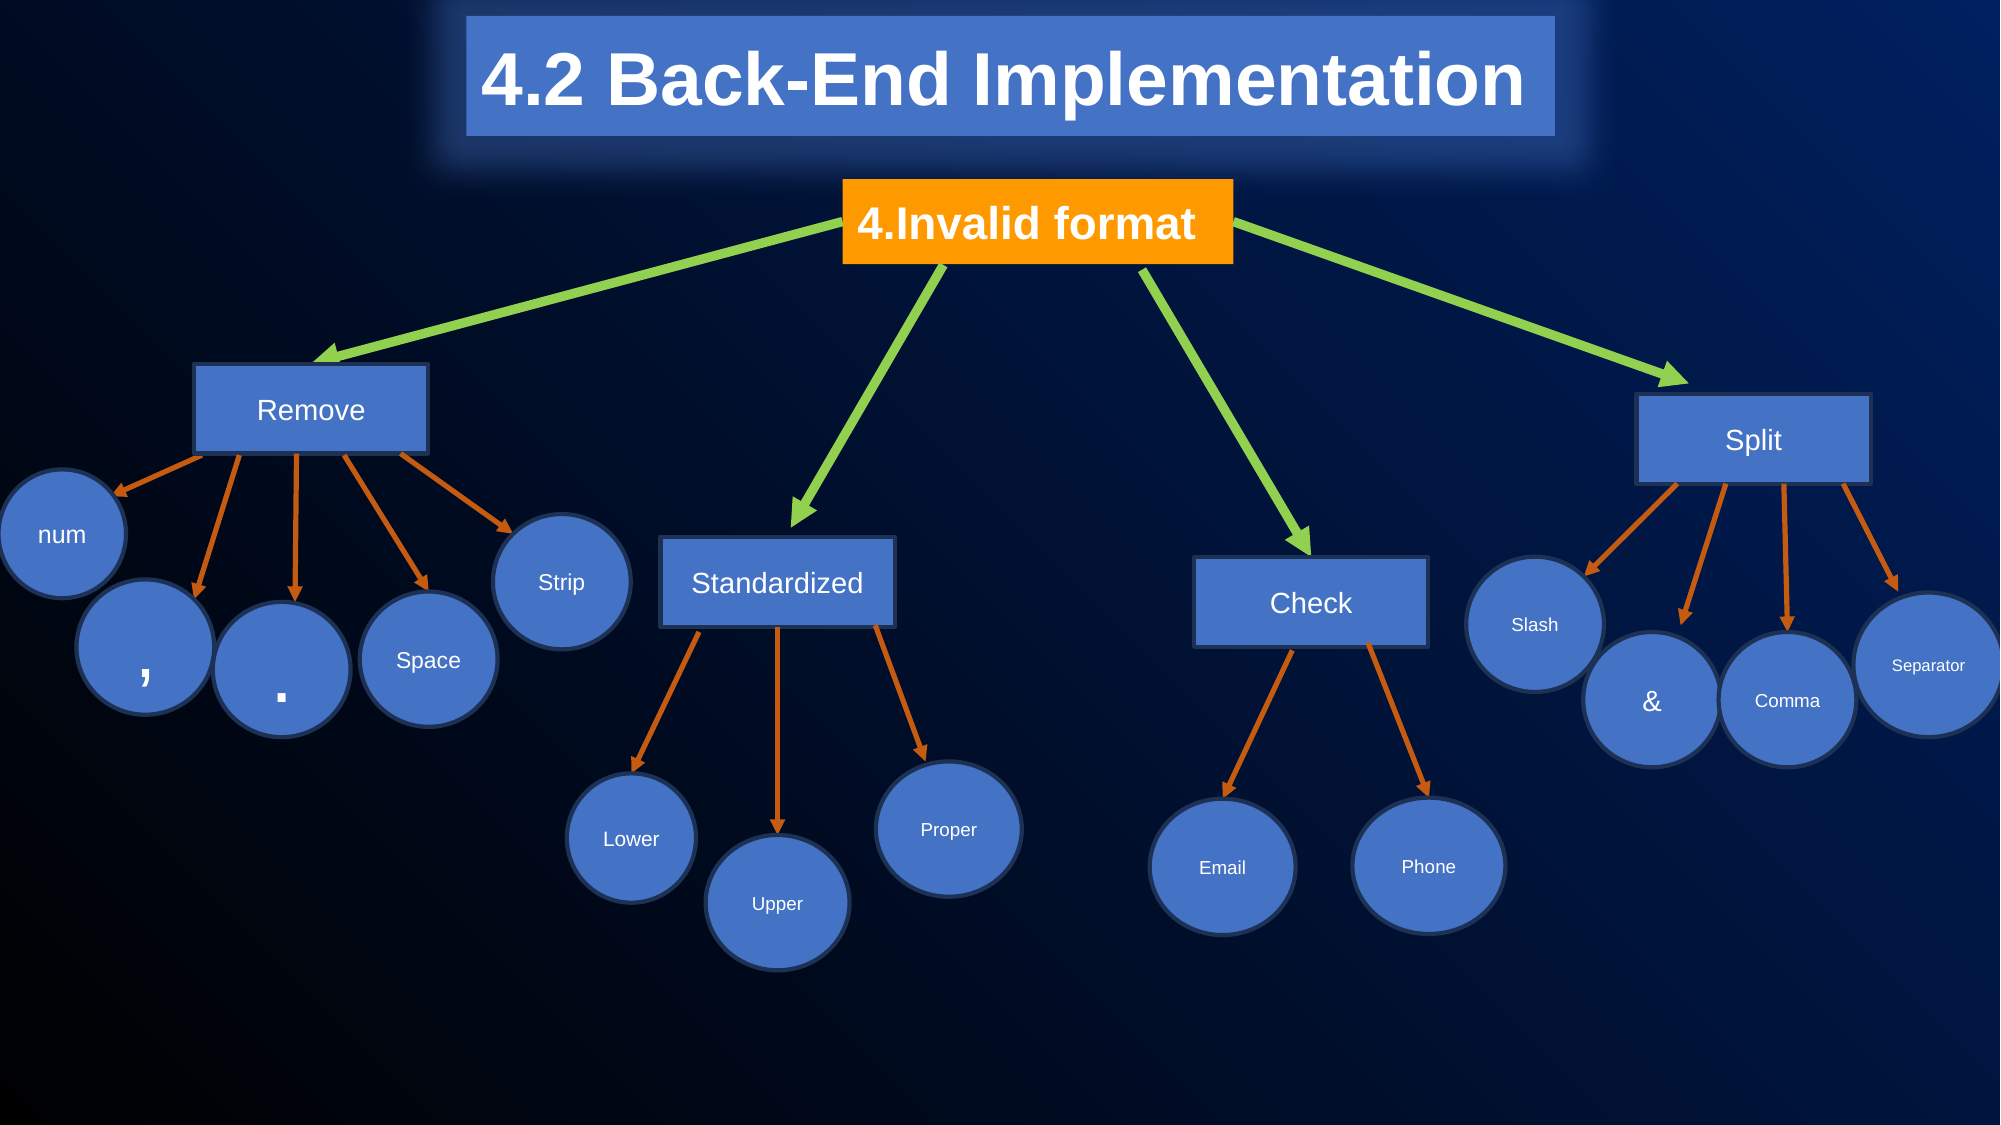

4.2 Back-End Implementation
4.Invalid format
Remove
Split
num
Strip
Standardized
Slash
Check
,
Space
Separator
.
&
Comma
Proper
Lower
Phone
Email
Upper